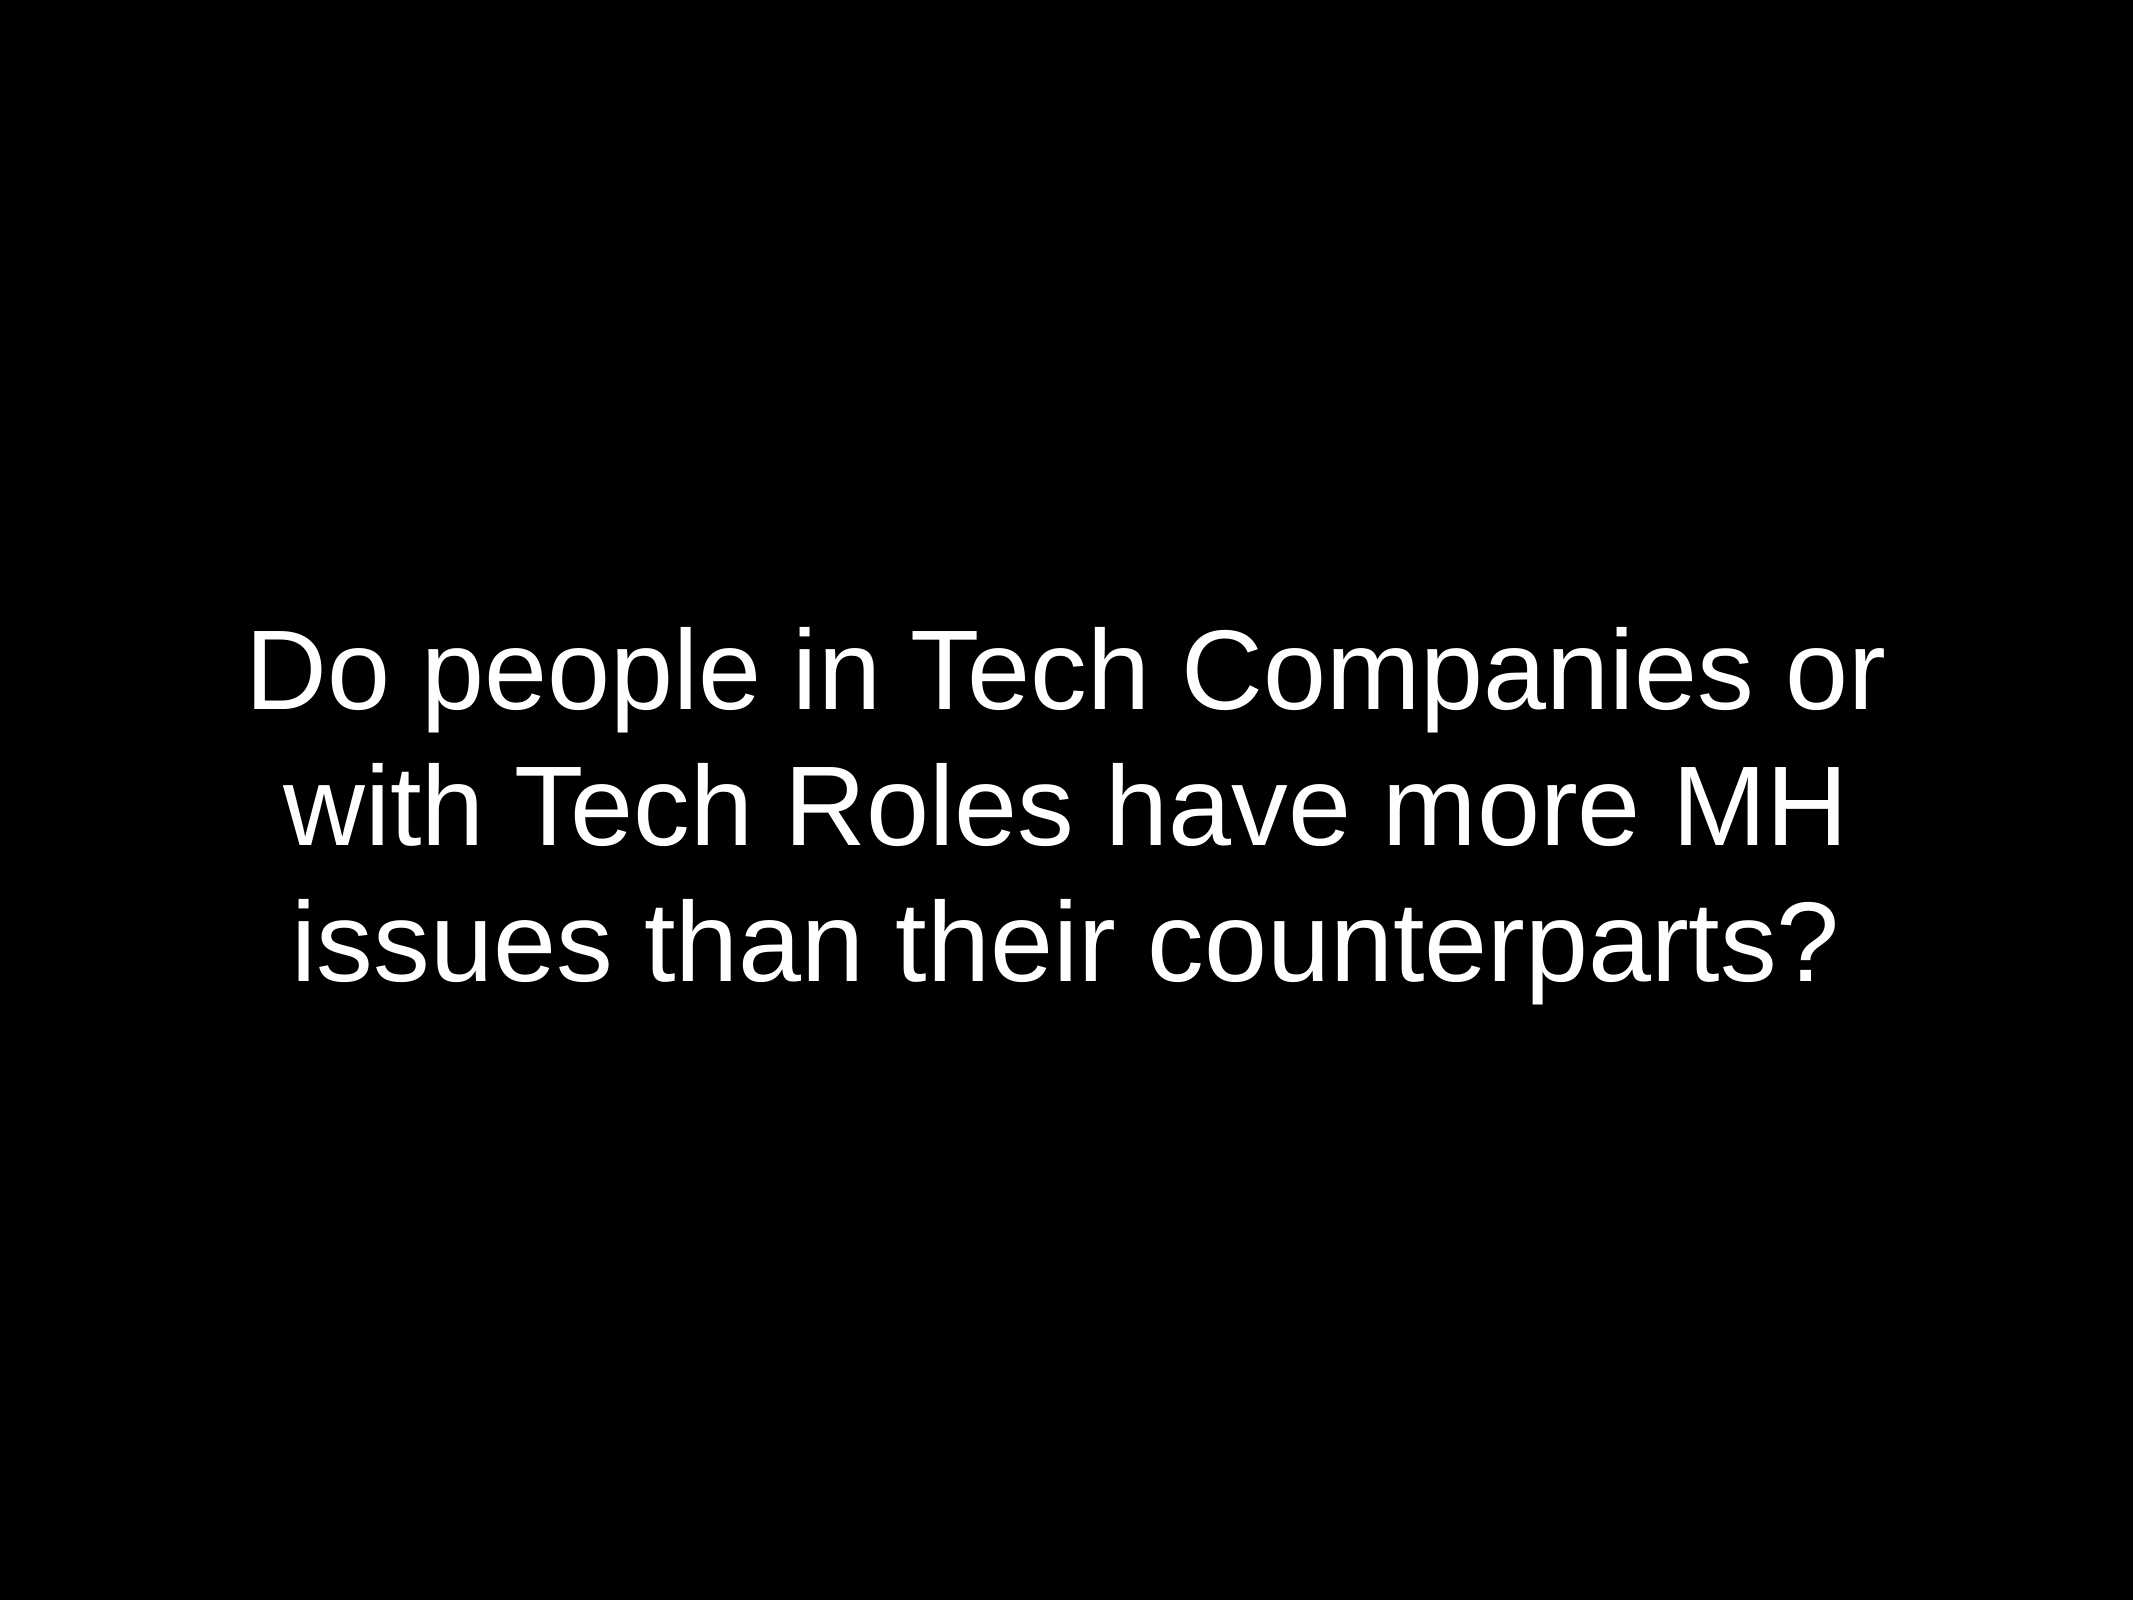

# Do people in Tech Companies or with Tech Roles have more MH issues than their counterparts?